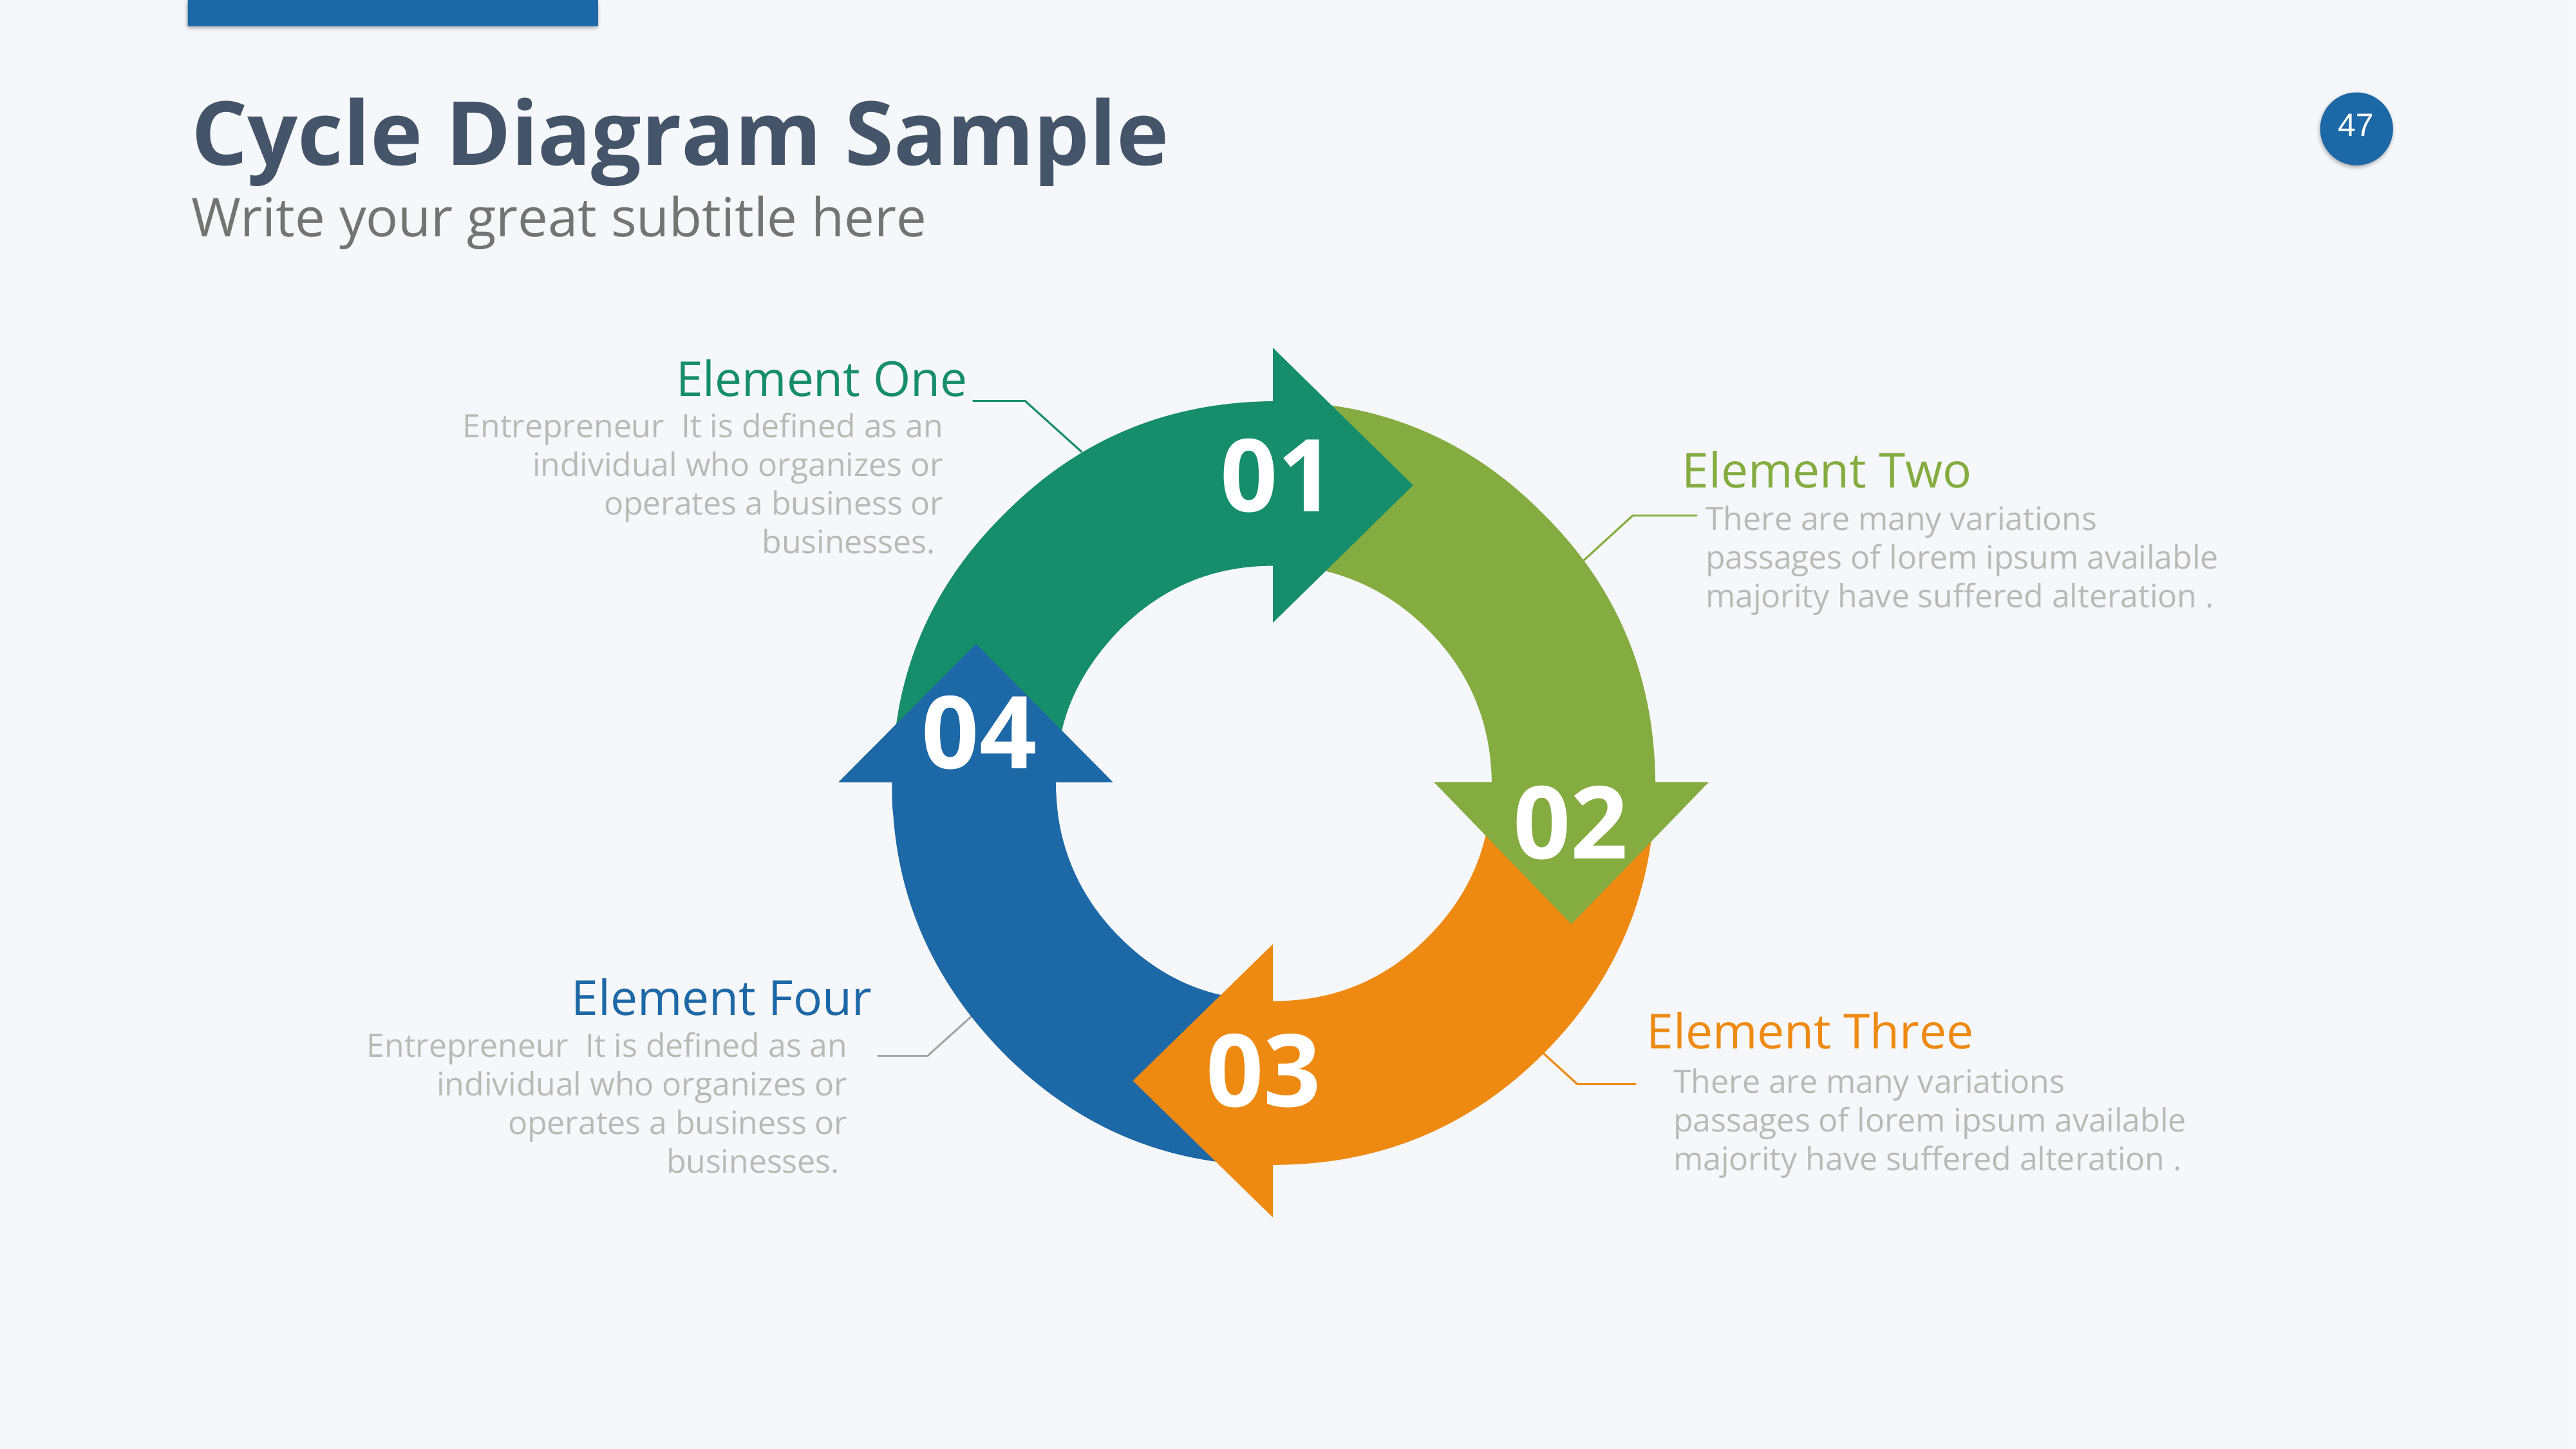

Cycle Diagram Sample
Write your great subtitle here

Element One
Entrepreneur  It is defined as an individual who organizes or operates a business or businesses.

01
Element Two
There are many variations passages of lorem ipsum available  majority have suffered alteration .

04
02

Element Four
Entrepreneur  It is defined as an individual who organizes or operates a business or businesses.
Element Three
There are many variations passages of lorem ipsum available  majority have suffered alteration .
03